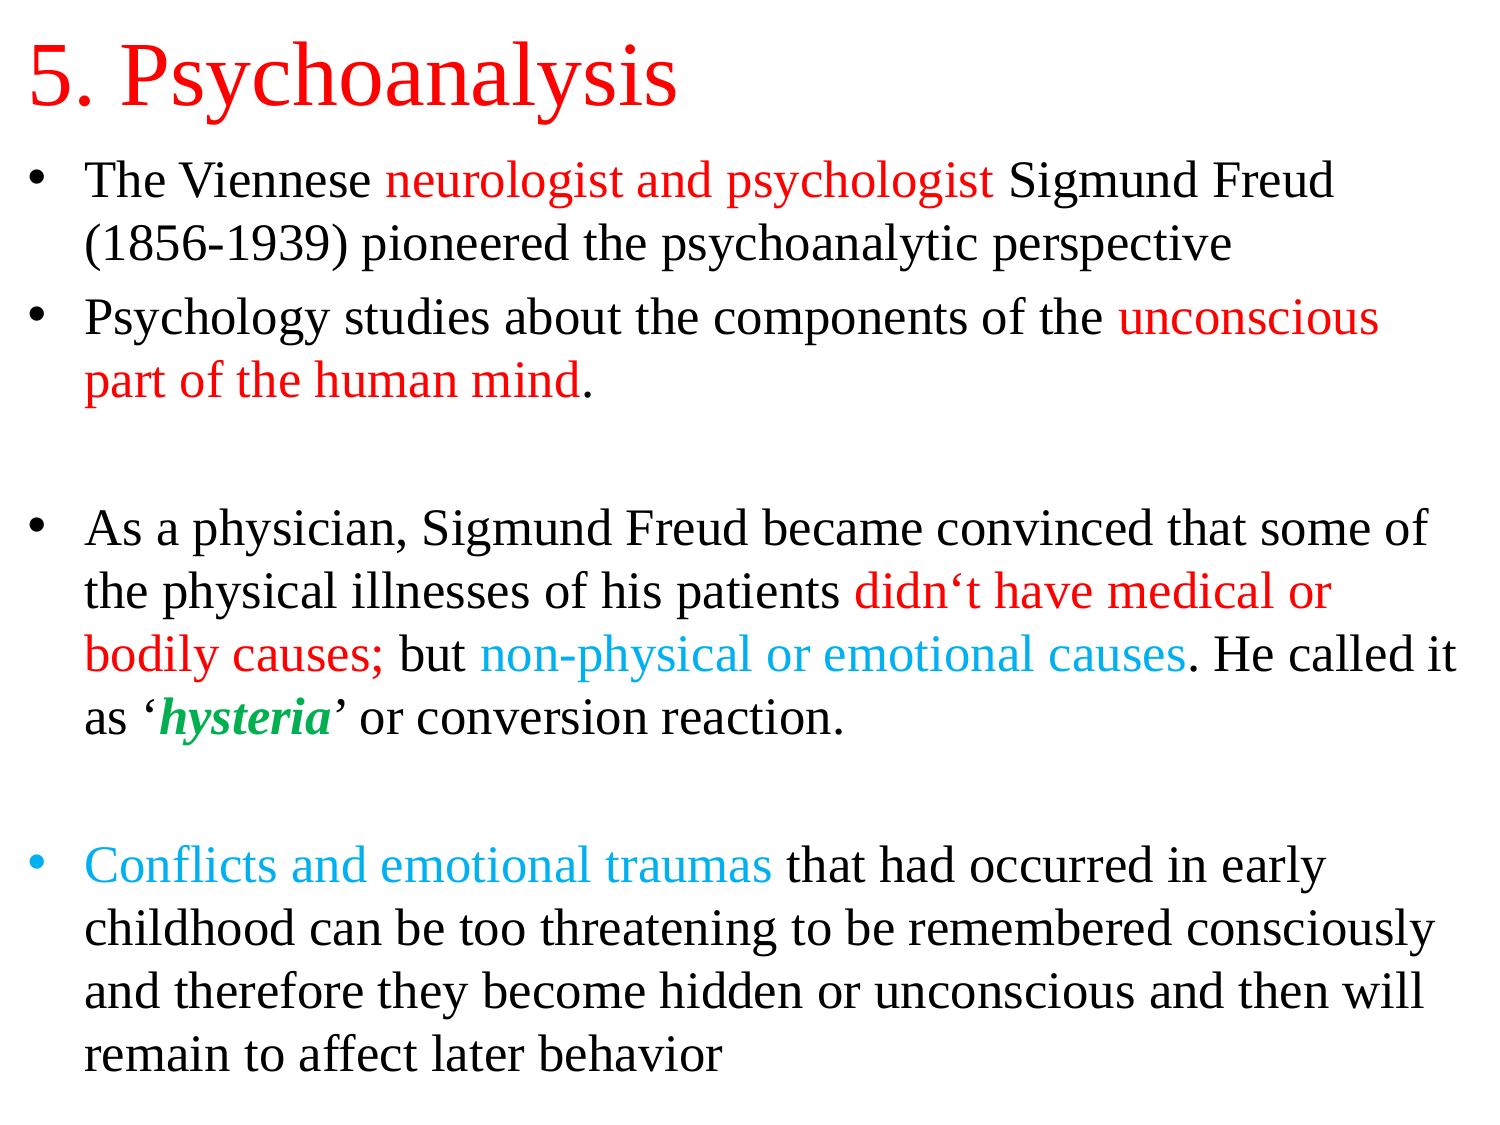

# 5. Psychoanalysis
The Viennese neurologist and psychologist Sigmund Freud (1856-1939) pioneered the psychoanalytic perspective
Psychology studies about the components of the unconscious part of the human mind.

As a physician, Sigmund Freud became convinced that some of the physical illnesses of his patients didn‘t have medical or bodily causes; but non-physical or emotional causes. He called it as ‘hysteria’ or conversion reaction.

Conflicts and emotional traumas that had occurred in early childhood can be too threatening to be remembered consciously and therefore they become hidden or unconscious and then will remain to affect later behavior